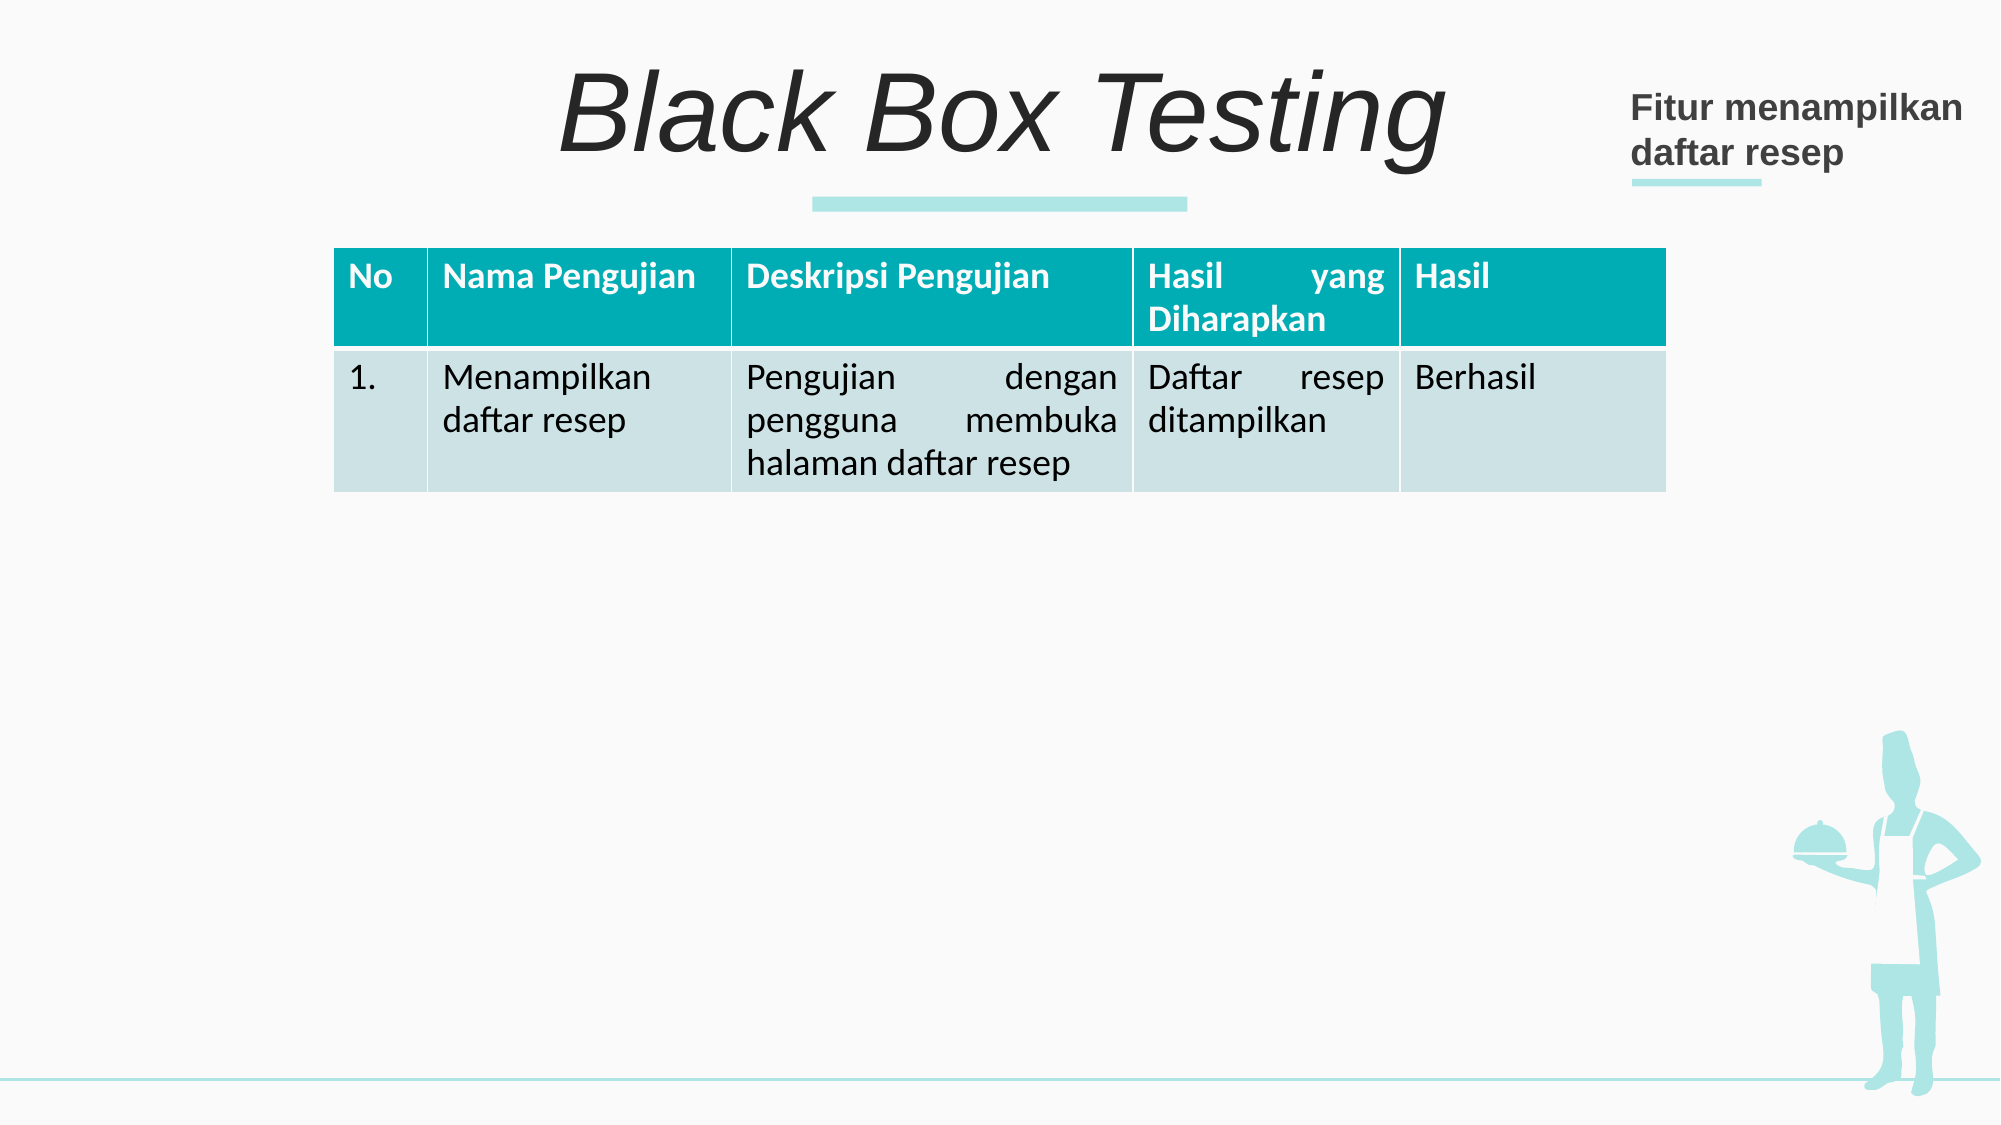

Black Box Testing
Fitur menampilkan daftar resep

| No | Nama Pengujian | Deskripsi Pengujian | Hasil yang Diharapkan | Hasil |
| --- | --- | --- | --- | --- |
| 1. | Menampilkan daftar resep | Pengujian dengan pengguna membuka halaman daftar resep | Daftar resep ditampilkan | Berhasil |